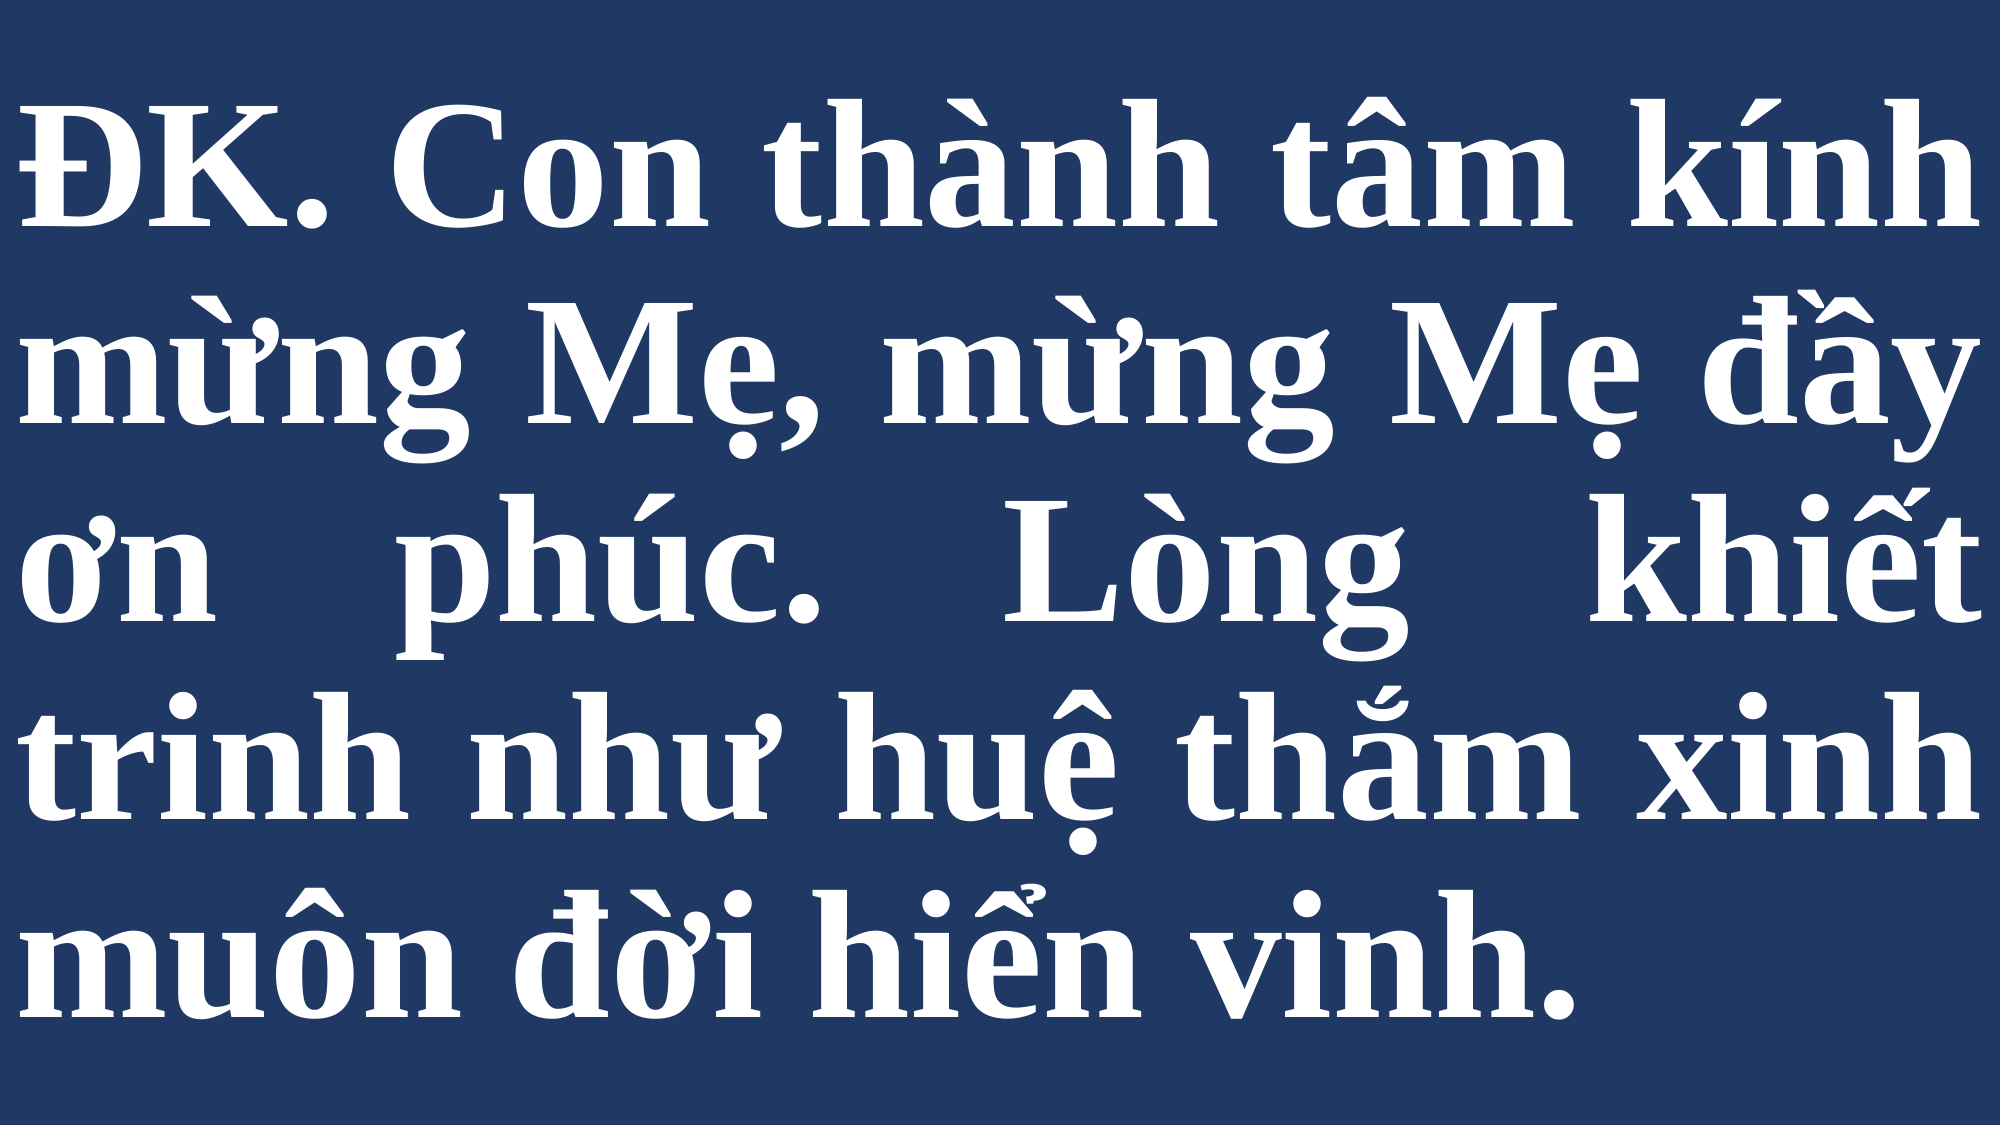

# ĐK. Con thành tâm kính mừng Mẹ, mừng Mẹ đầy ơn phúc. Lòng khiết trinh như huệ thắm xinh muôn đời hiển vinh.